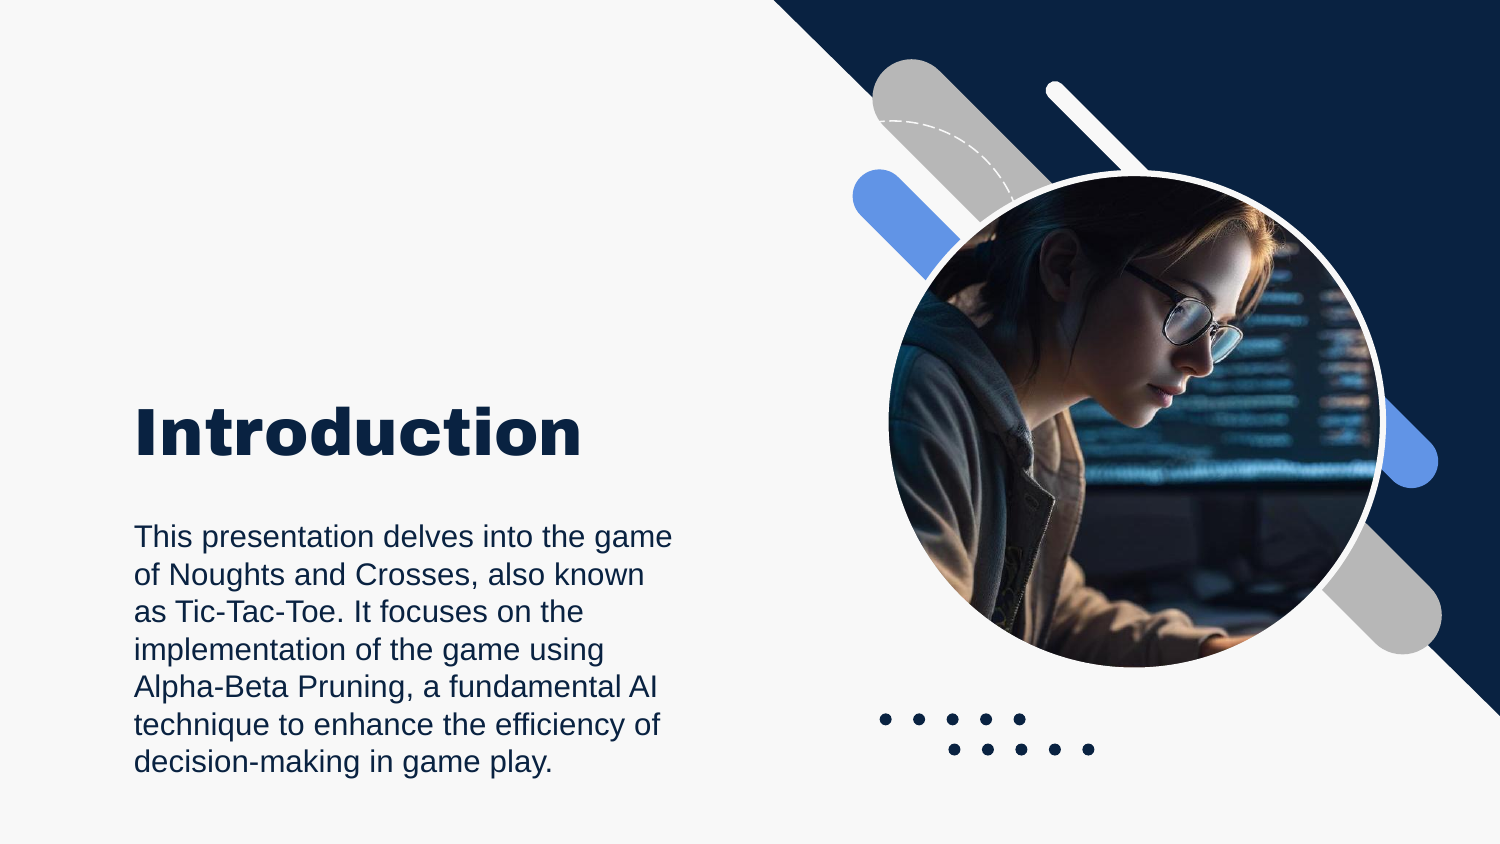

# Introduction
This presentation delves into the game of Noughts and Crosses, also known as Tic-Tac-Toe. It focuses on the implementation of the game using Alpha-Beta Pruning, a fundamental AI technique to enhance the efficiency of decision-making in game play.